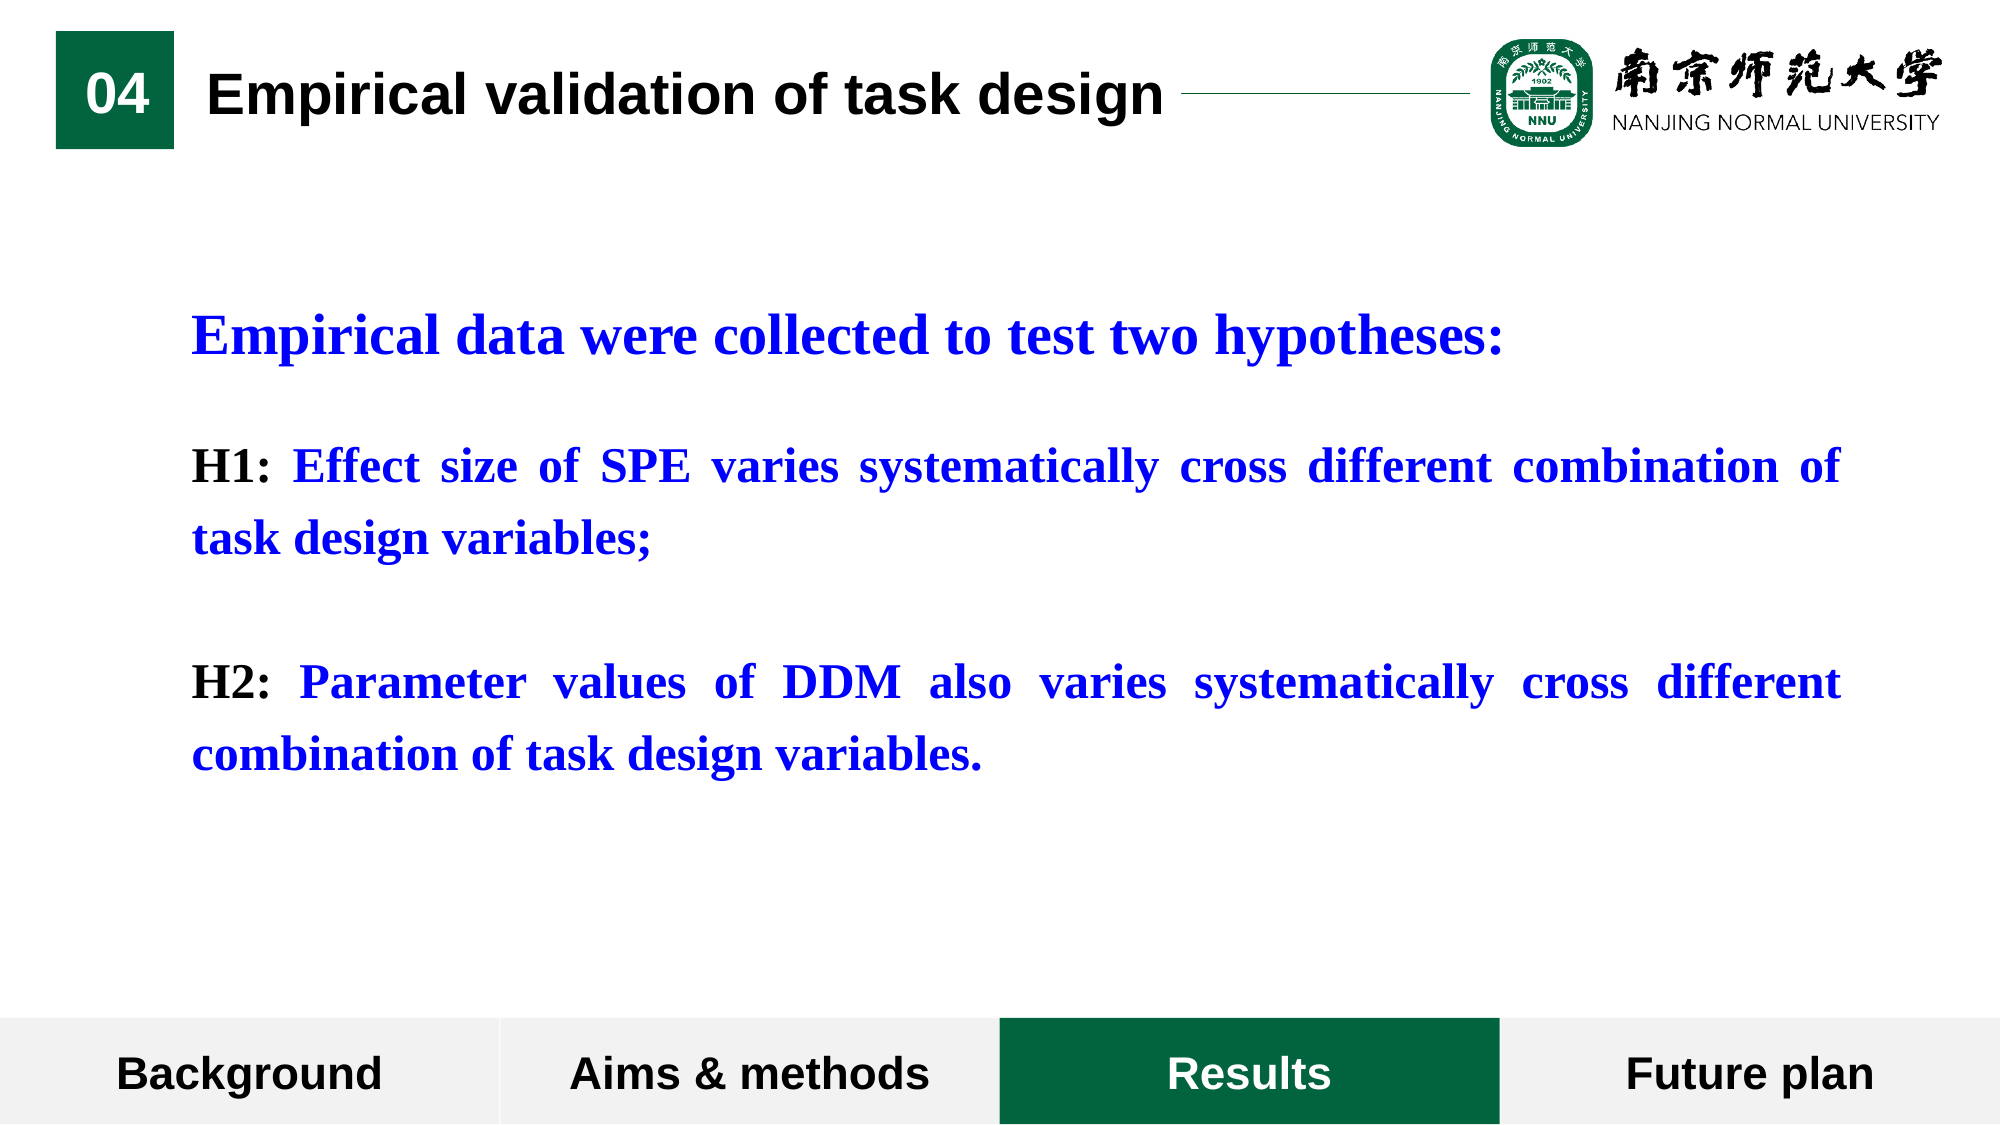

04
Empirical validation of task design
Empirical data were collected to test two hypotheses:

H1: Effect size of SPE varies systematically cross different combination of task design variables;

H2: Parameter values of DDM also varies systematically cross different combination of task design variables.
Background
Aims & methods
Results
Future plan
22